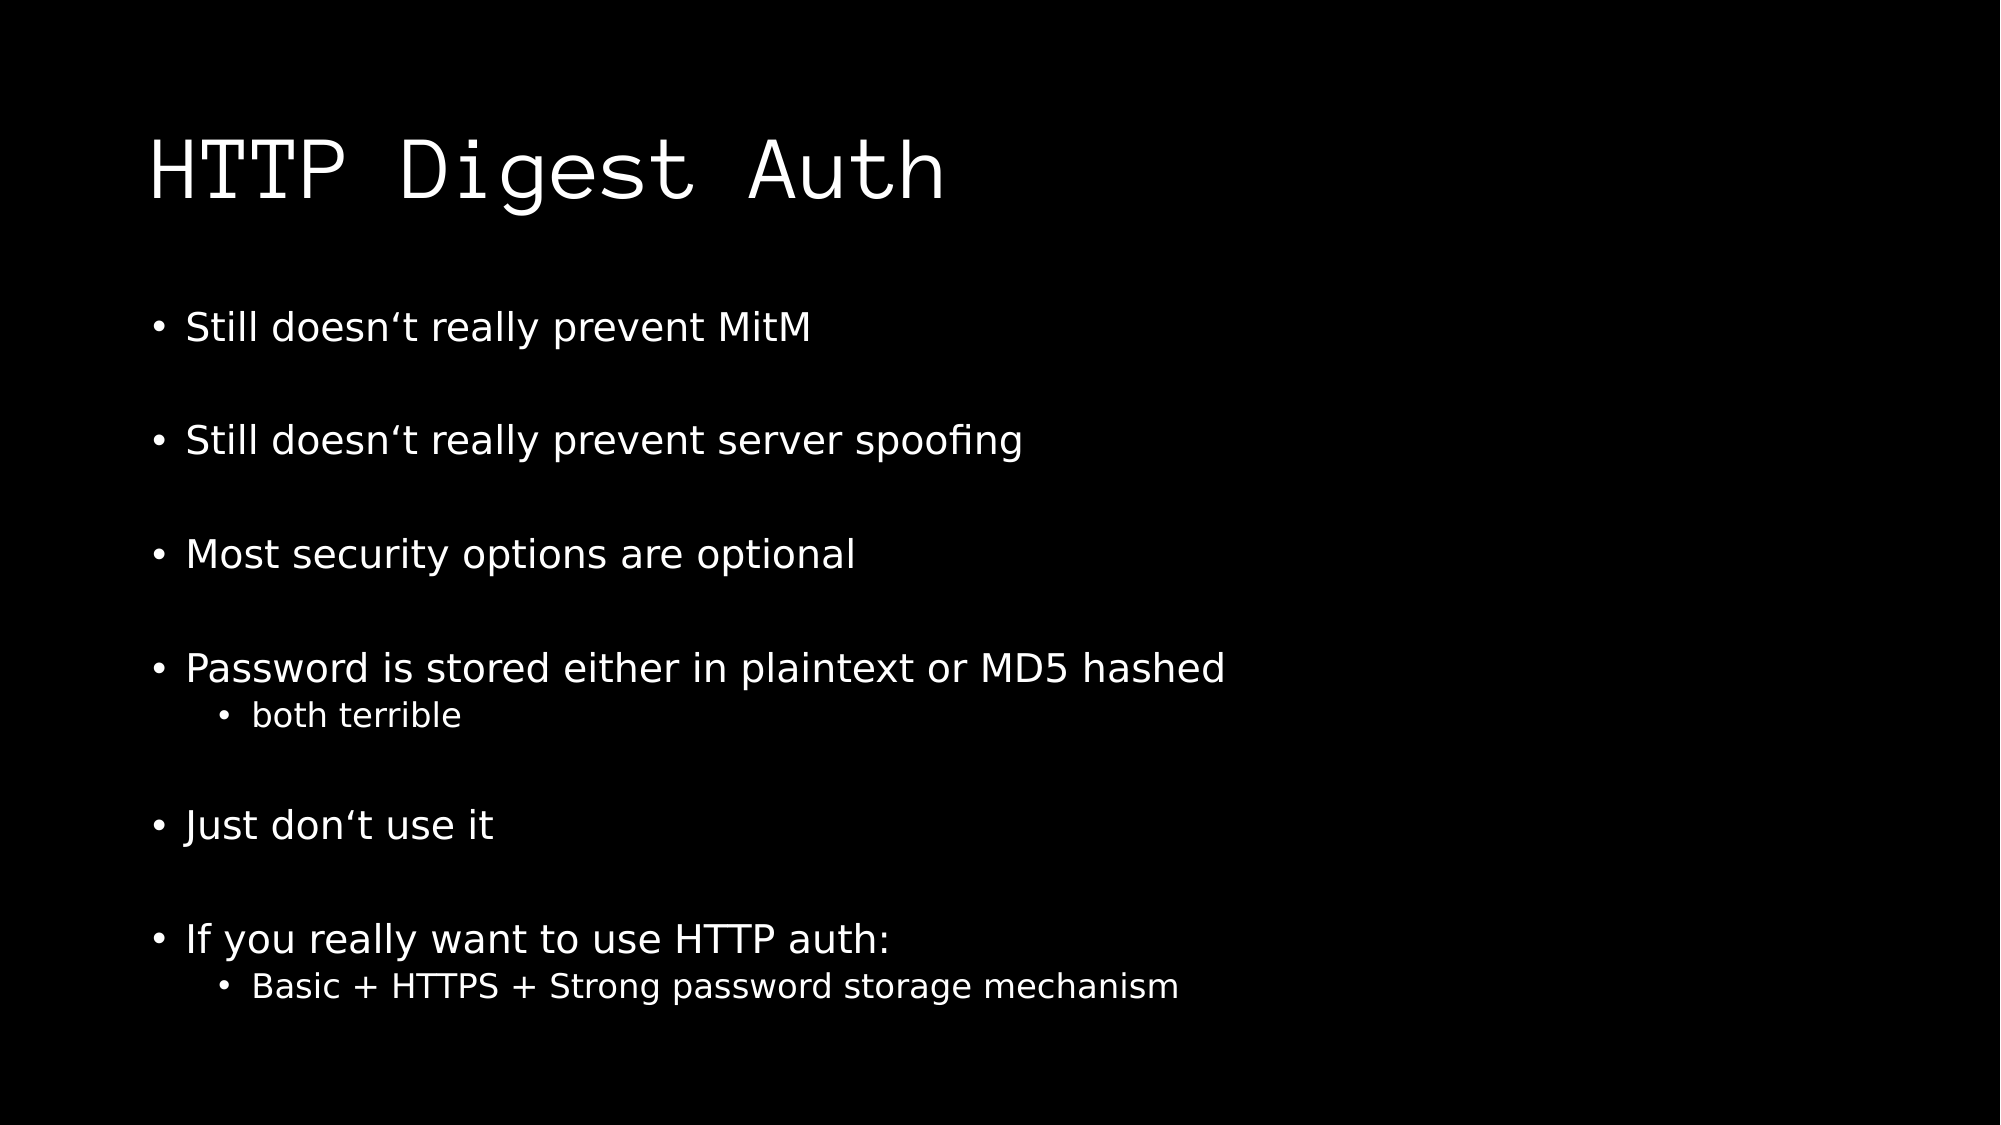

# HTTP Digest Auth
Still doesn‘t really prevent MitM

Still doesn‘t really prevent server spoofing

Most security options are optional

Password is stored either in plaintext or MD5 hashed
both terrible

Just don‘t use it

If you really want to use HTTP auth:
Basic + HTTPS + Strong password storage mechanism